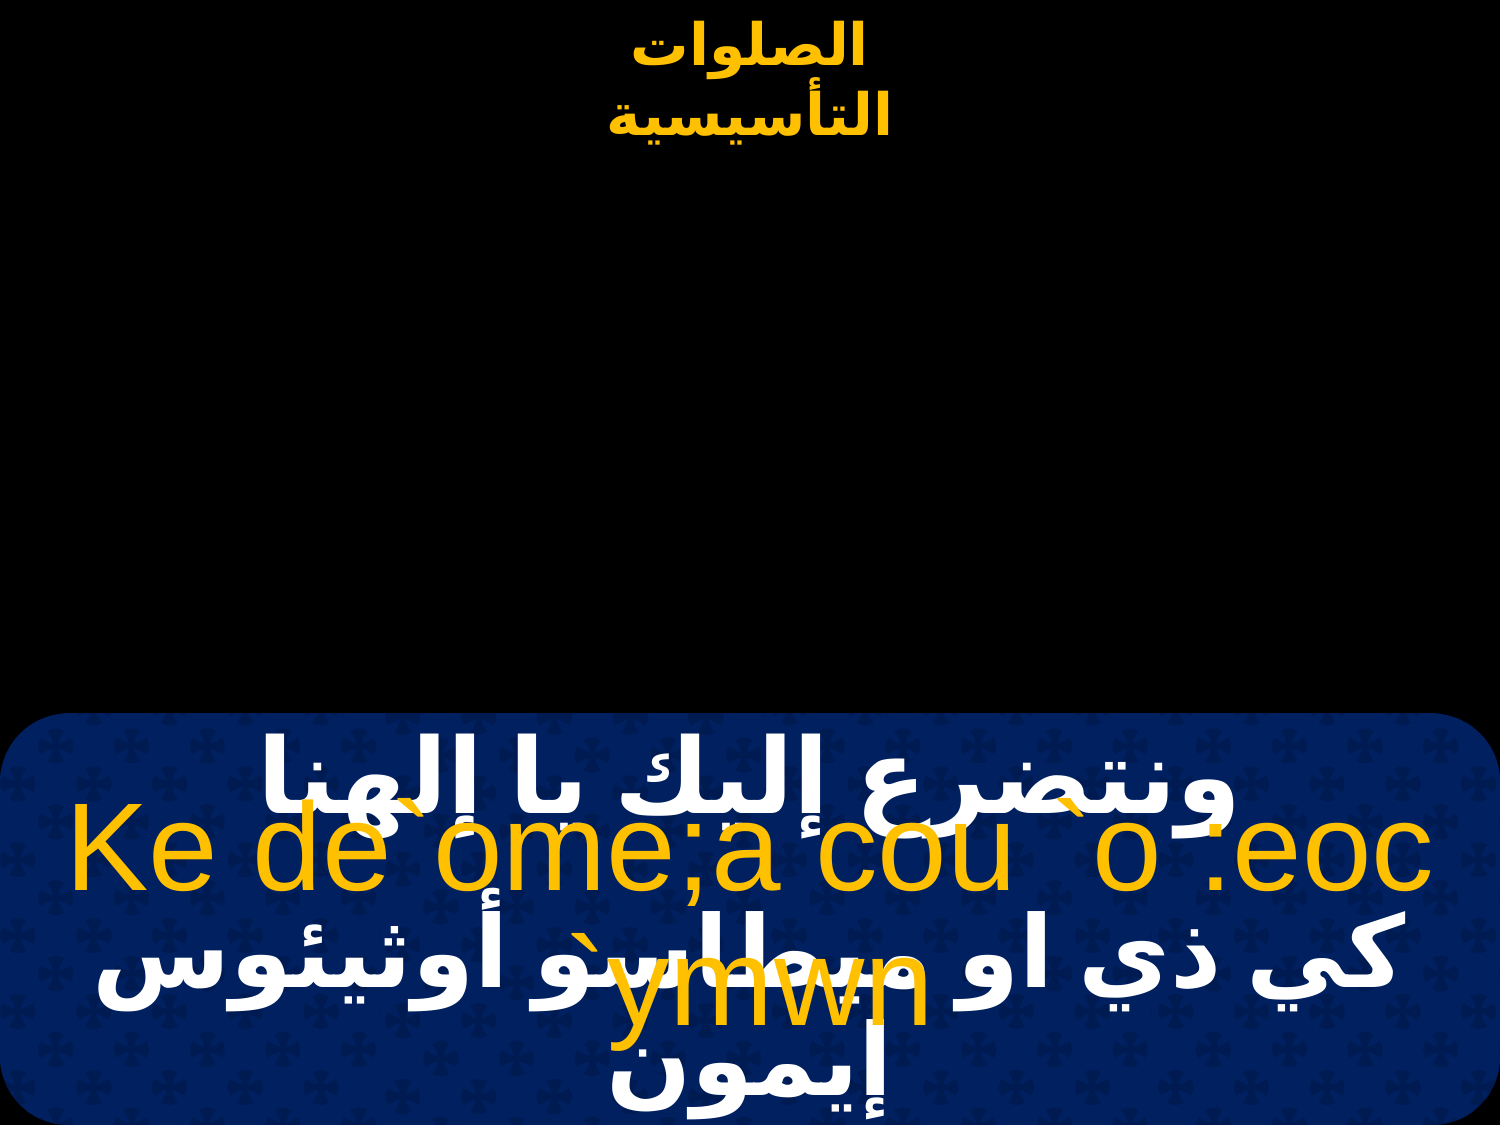

# ونتضرع إليك يا إلهنا
Ke de`ome;a cou `o :eoc `ymwn
كي ذي او ميطاسو أوثيئوس إيمون